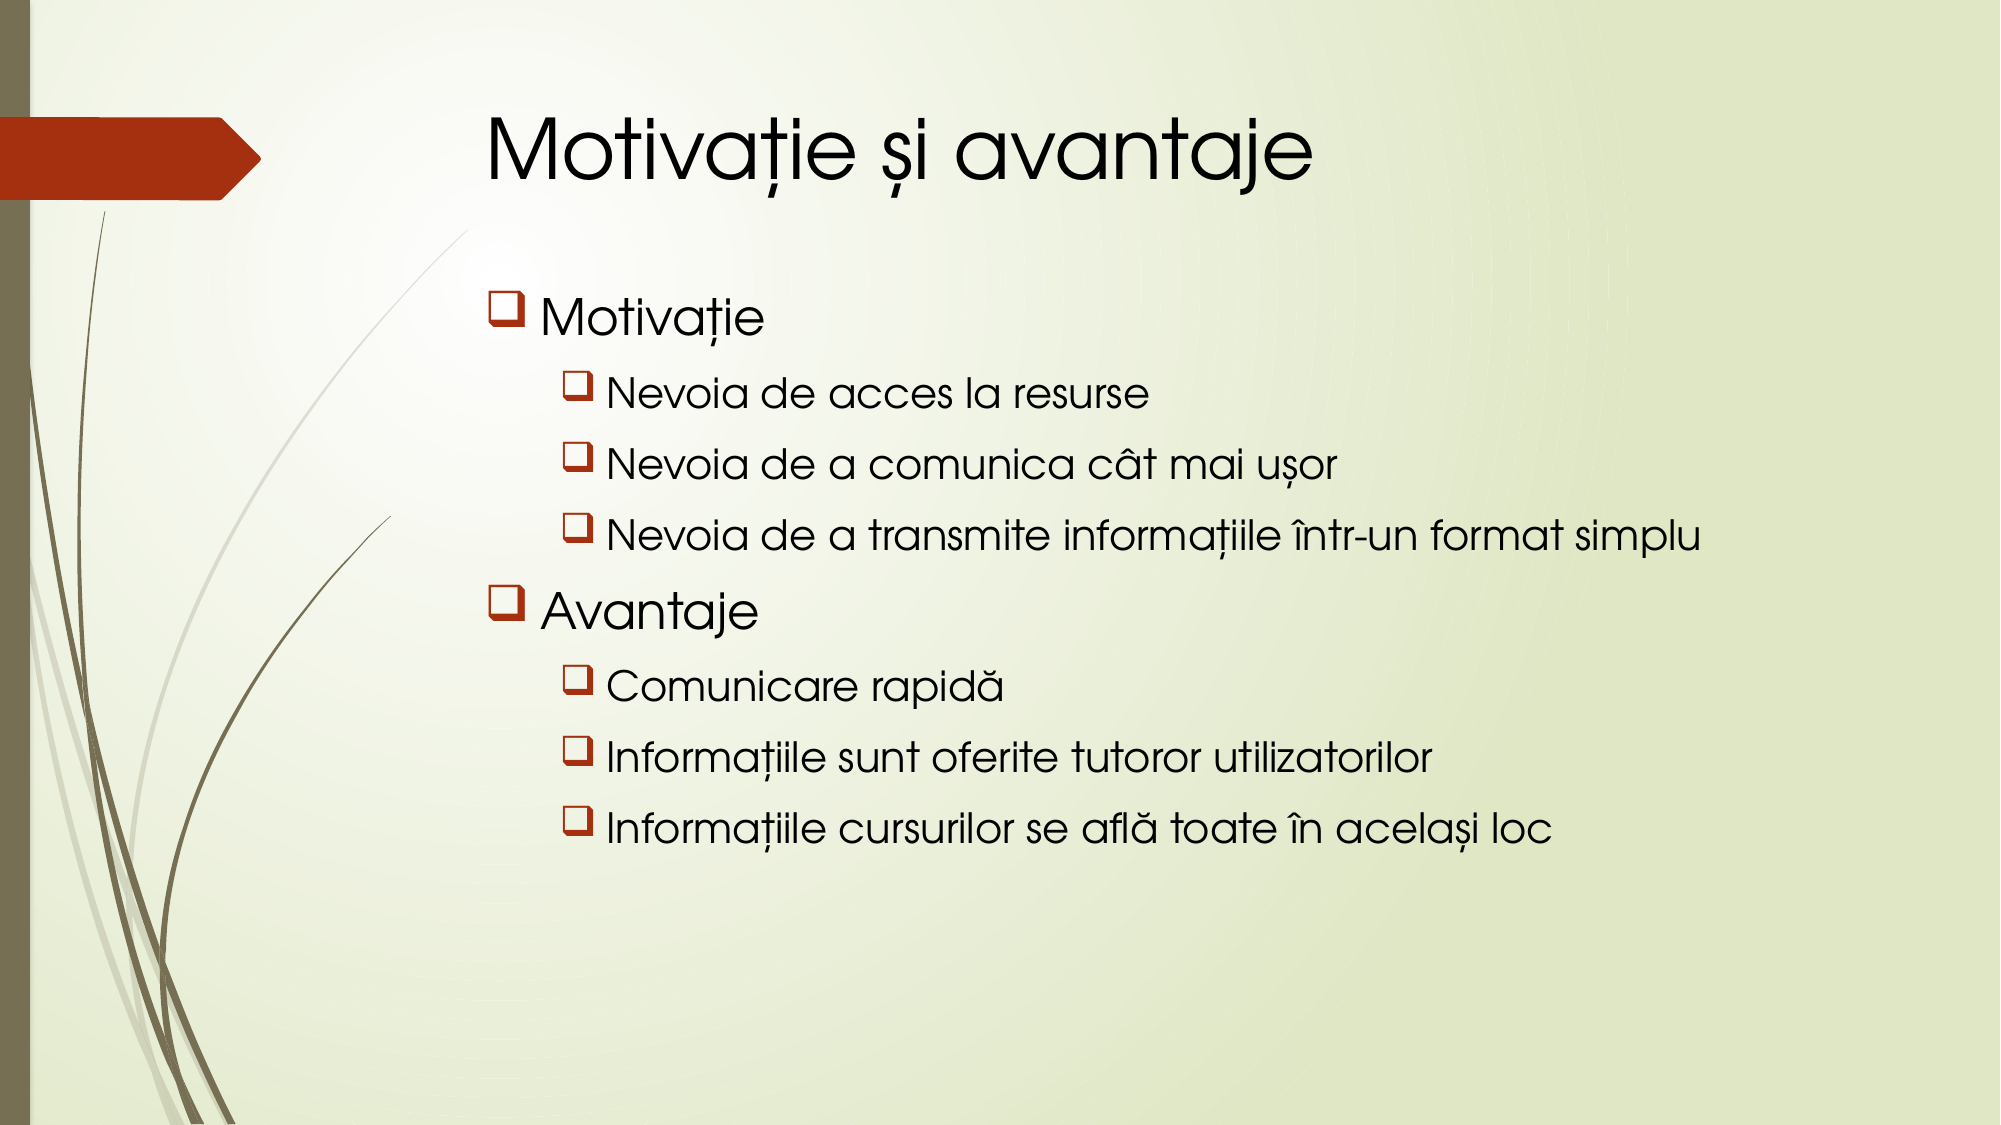

# Motivație și avantaje
Motivație
Nevoia de acces la resurse
Nevoia de a comunica cât mai ușor
Nevoia de a transmite informațiile într-un format simplu
Avantaje
Comunicare rapidă
Informațiile sunt oferite tutoror utilizatorilor
Informațiile cursurilor se află toate în același loc